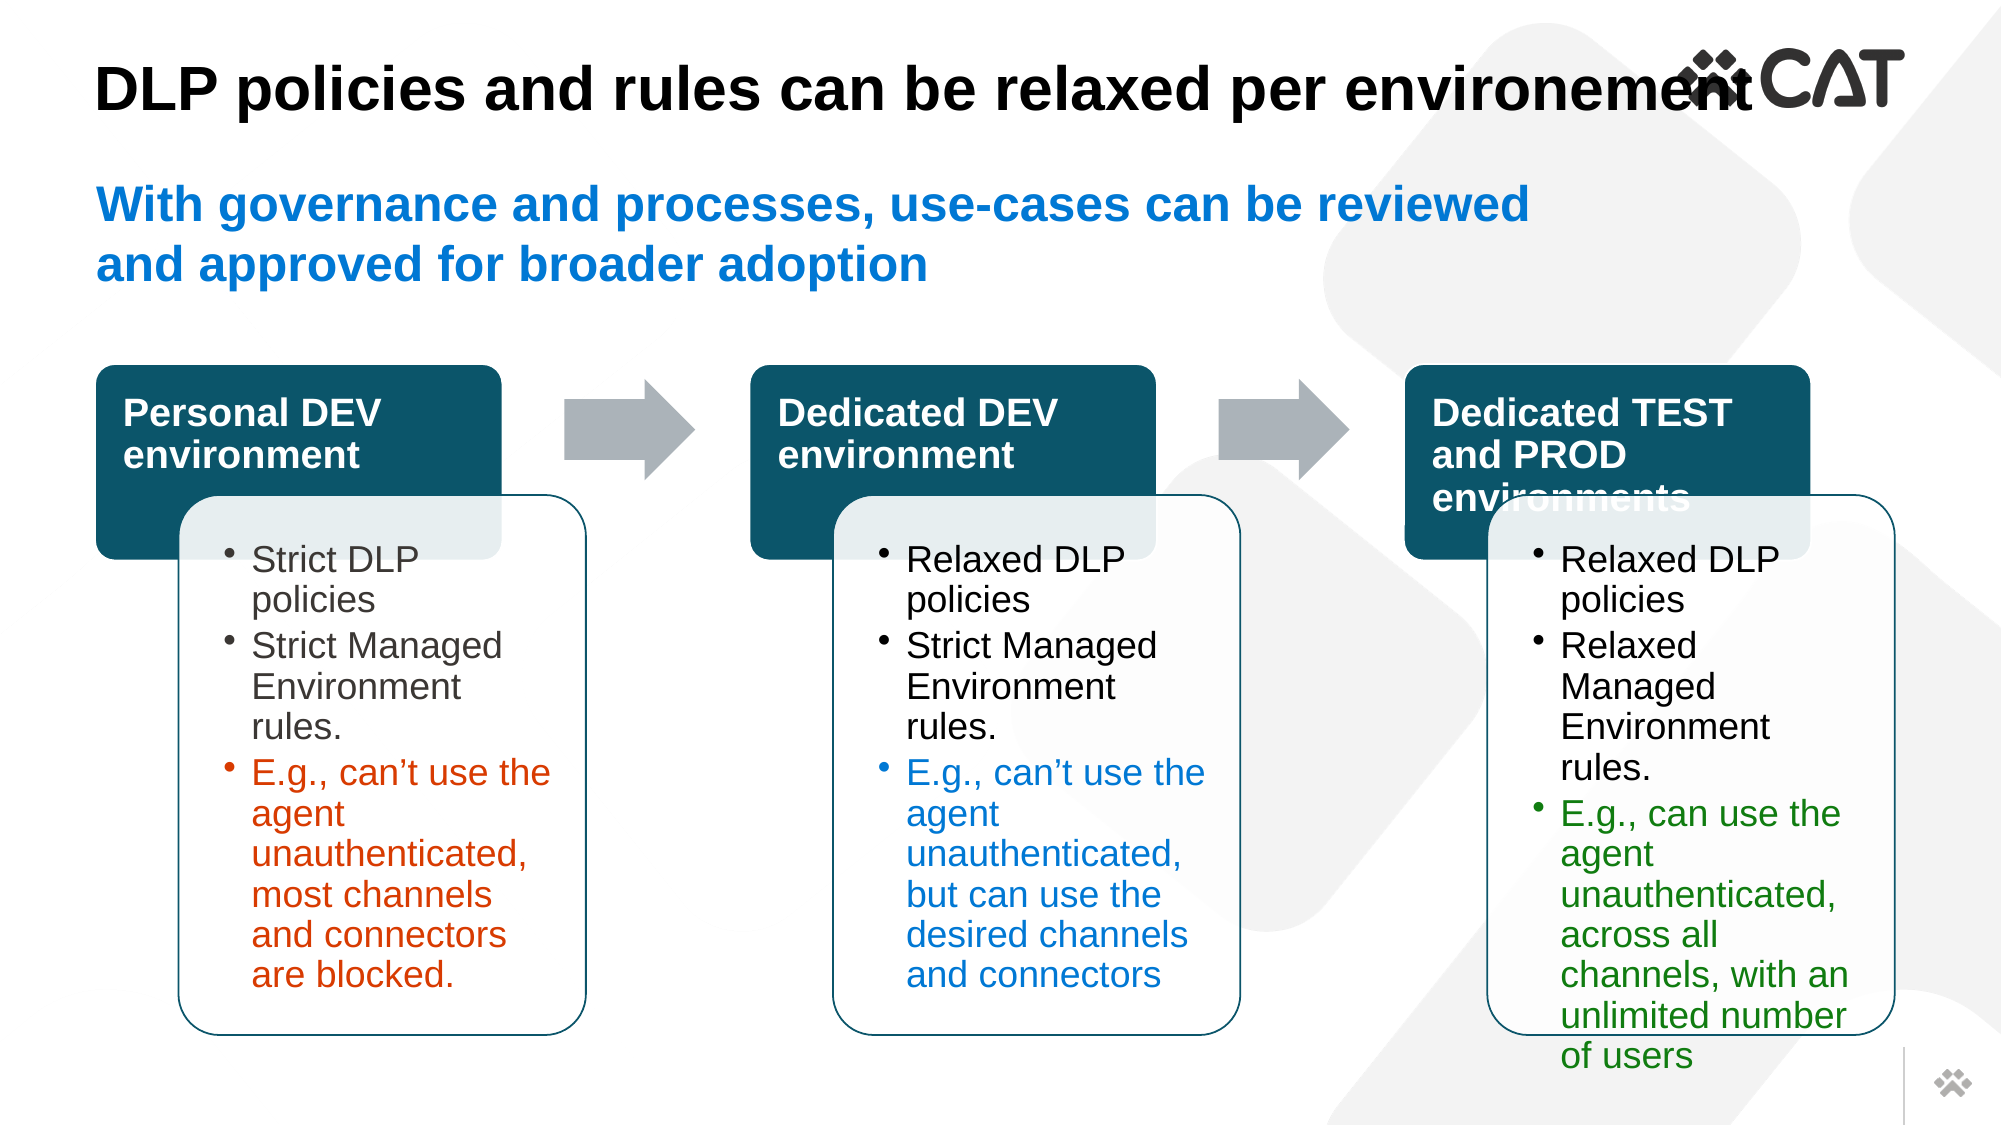

# DLP policies and rules can be relaxed per environement
With governance and processes, use-cases can be reviewed
and approved for broader adoption
Personal DEV environment
Strict DLP policies
Strict Managed Environment rules.
E.g., can’t use the agent unauthenticated, most channels and connectors are blocked.

Dedicated DEV environment
Relaxed DLP policies
Strict Managed Environment rules.
E.g., can’t use the agent unauthenticated, but can use the desired channels and connectors

Dedicated TEST and PROD environments
Relaxed DLP policies
Relaxed Managed Environment rules.
E.g., can use the agent unauthenticated, across all channels, with an unlimited number of users